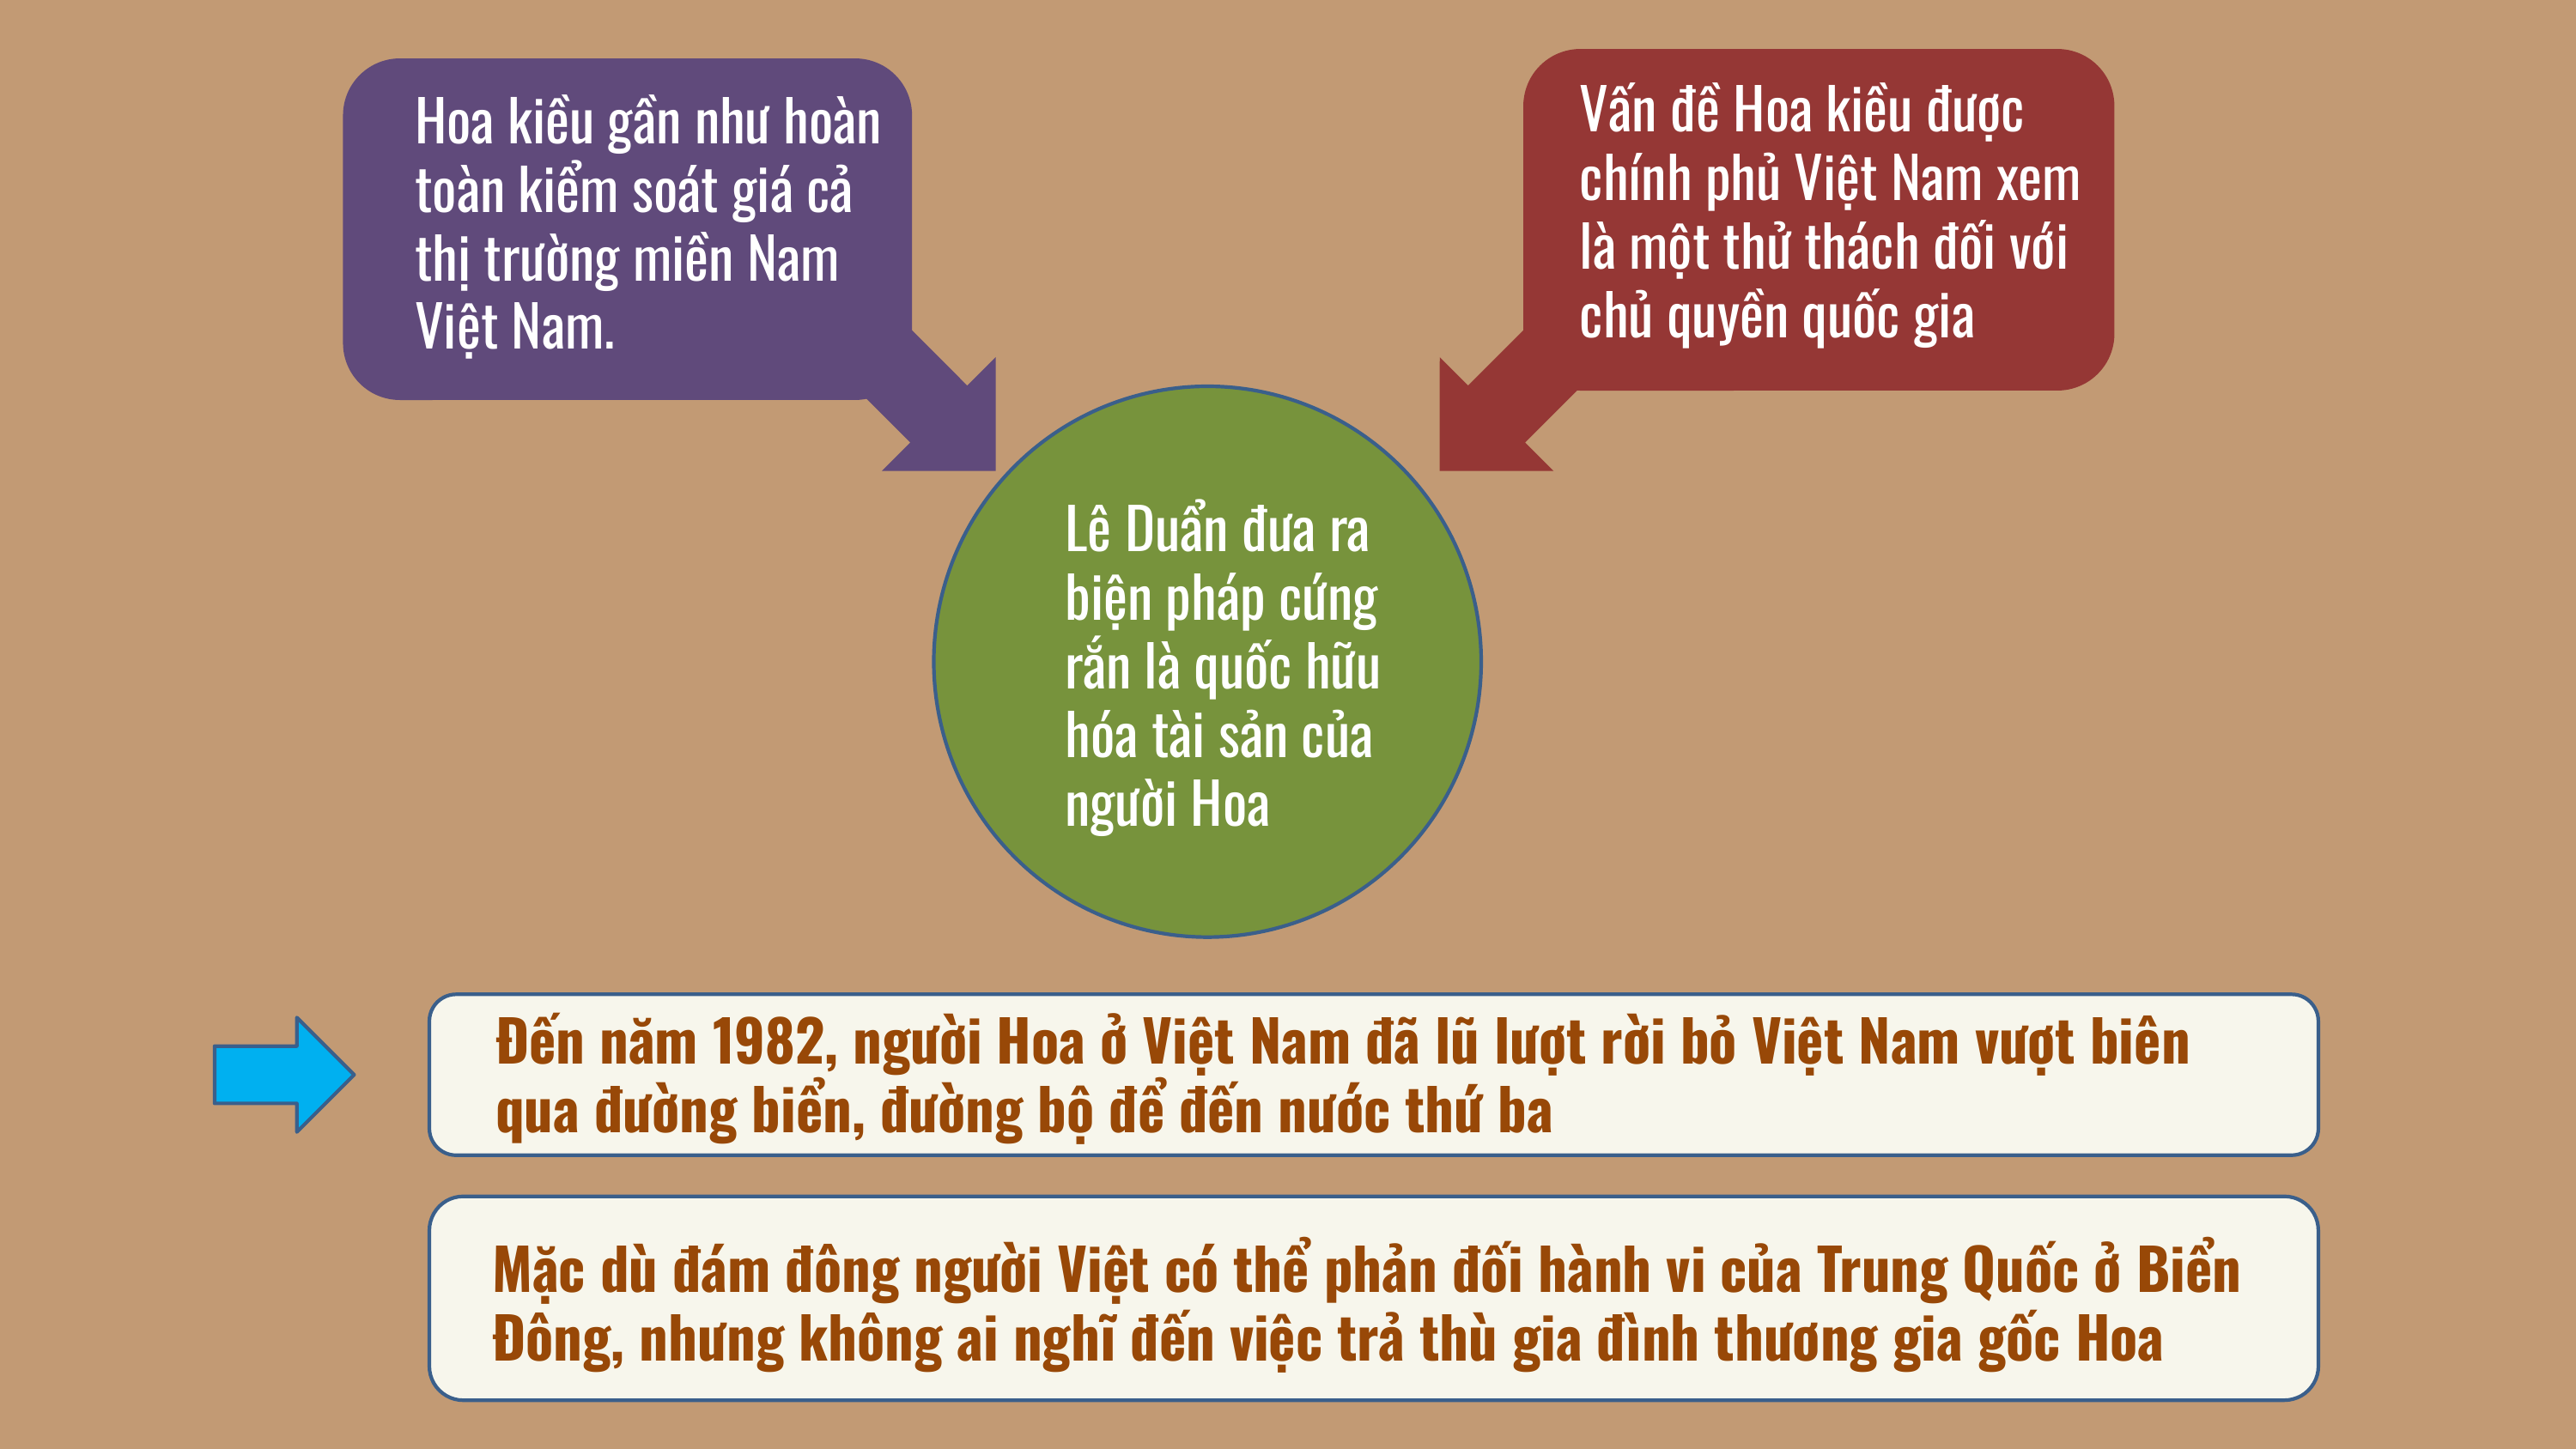

Vấn đề Hoa kiều được chính phủ Việt Nam xem là một thử thách đối với chủ quyền quốc gia
Hoa kiều gần như hoàn toàn kiểm soát giá cả thị trường miền Nam Việt Nam.

Lê Duẩn đưa ra biện pháp cứng rắn là quốc hữu hóa tài sản của người Hoa

Đến năm 1982, người Hoa ở Việt Nam đã lũ lượt rời bỏ Việt Nam vượt biên qua đường biển, đường bộ để đến nước thứ ba

Mặc dù đám đông người Việt có thể phản đối hành vi của Trung Quốc ở Biển Đông, nhưng không ai nghĩ đến việc trả thù gia đình thương gia gốc Hoa